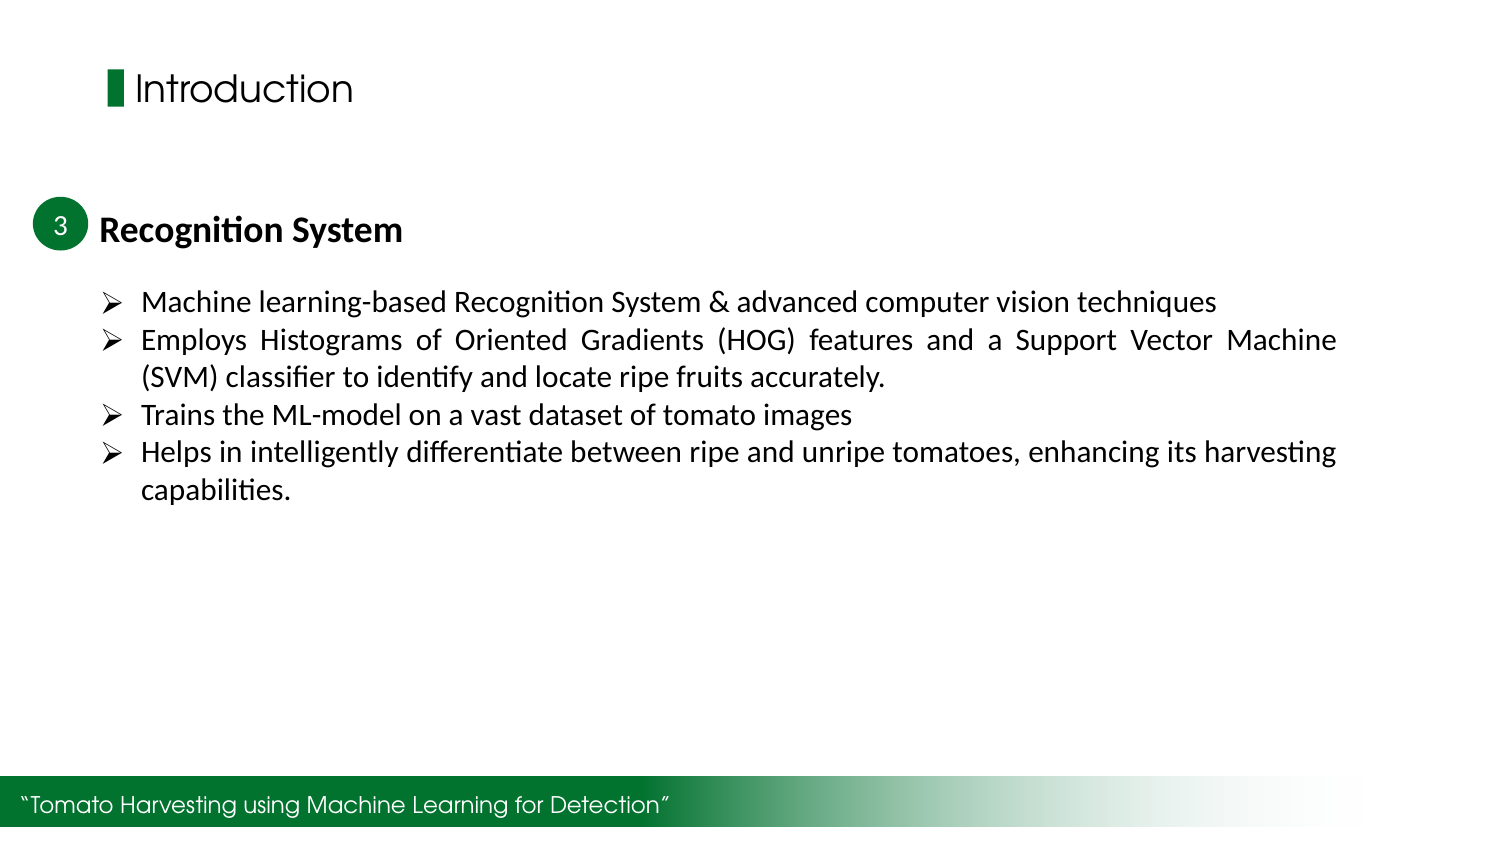

Introduction

3
Recognition System
Machine learning-based Recognition System & advanced computer vision techniques
Employs Histograms of Oriented Gradients (HOG) features and a Support Vector Machine (SVM) classifier to identify and locate ripe fruits accurately.
Trains the ML-model on a vast dataset of tomato images
Helps in intelligently differentiate between ripe and unripe tomatoes, enhancing its harvesting capabilities.

“Tomato Harvesting using Machine Learning for Detection”